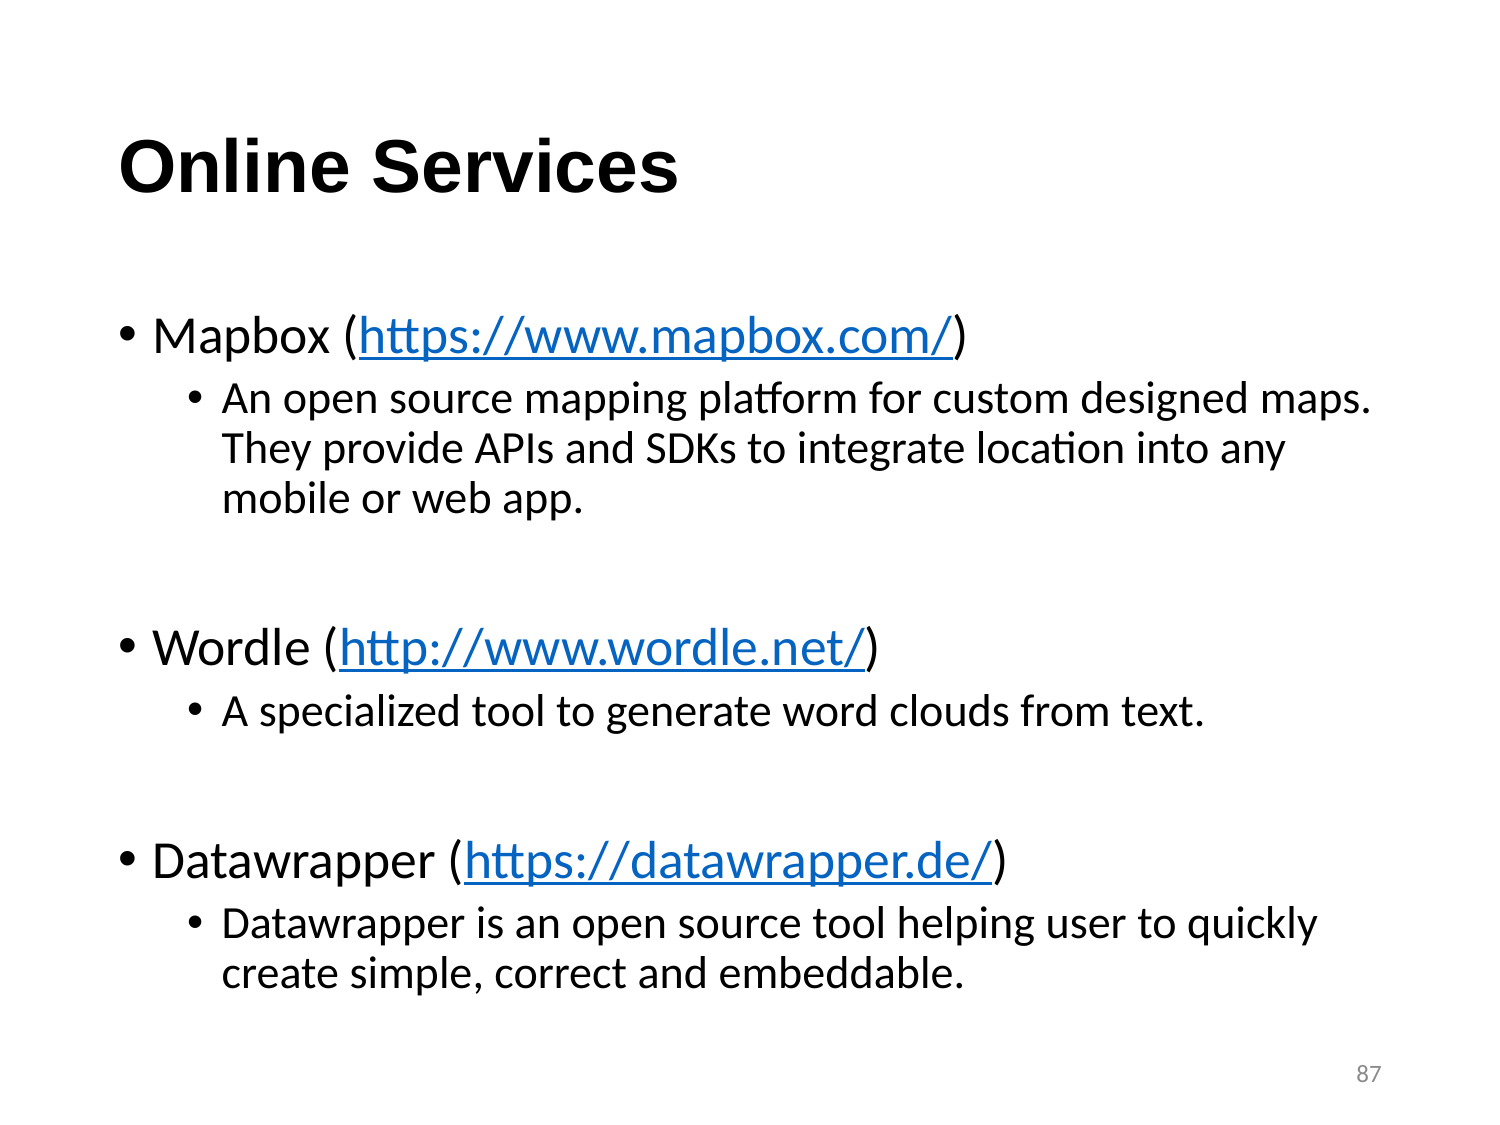

# Online Services
Mapbox (https://www.mapbox.com/)
An open source mapping platform for custom designed maps. They provide APIs and SDKs to integrate location into any mobile or web app.

Wordle (http://www.wordle.net/)
A specialized tool to generate word clouds from text.

Datawrapper (https://datawrapper.de/)
Datawrapper is an open source tool helping user to quickly create simple, correct and embeddable.

87